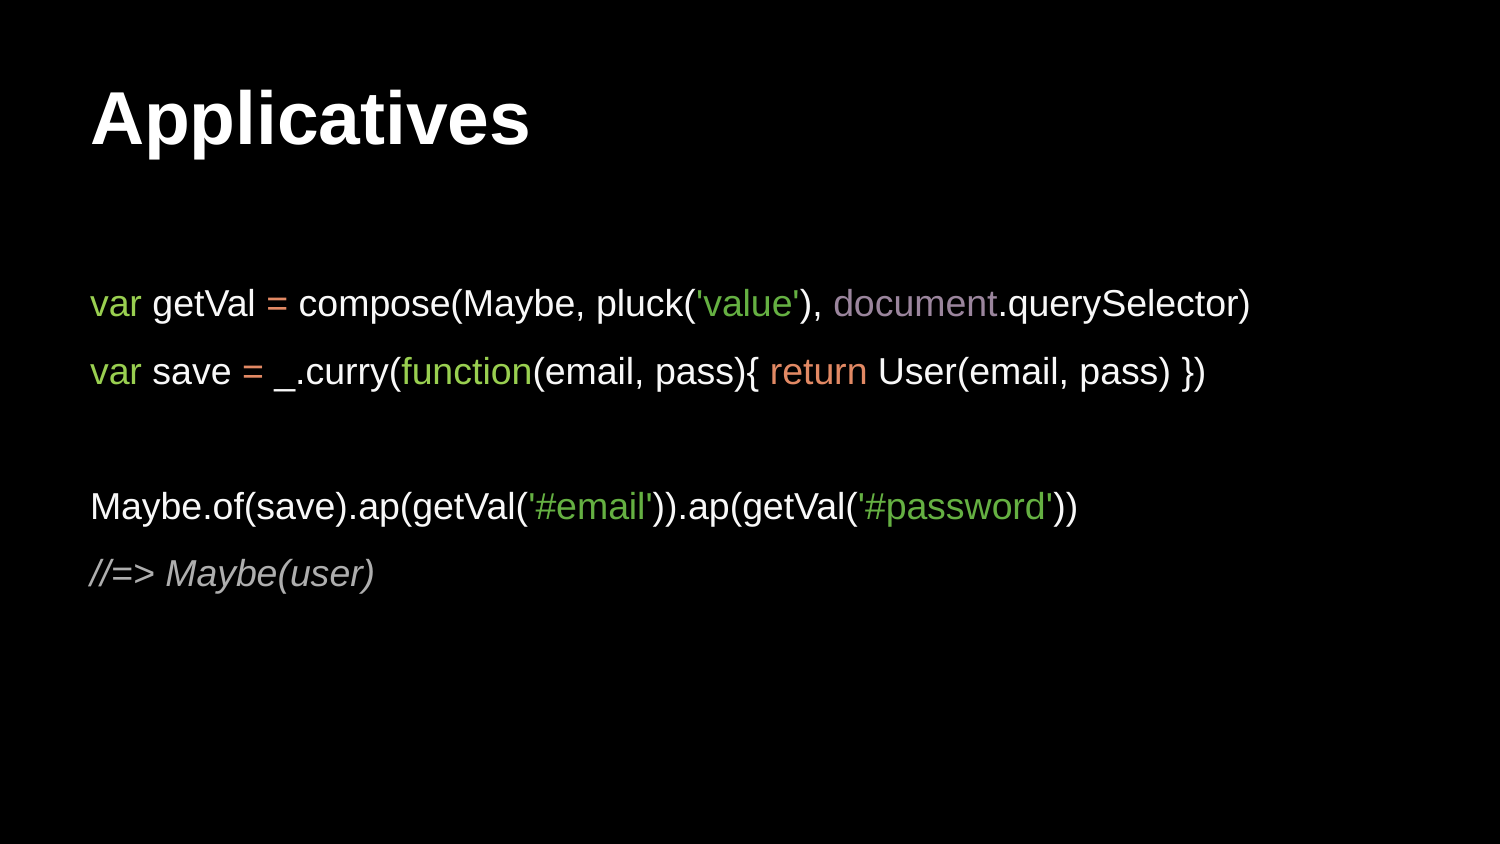

# Applicatives
var getVal = compose(Maybe, pluck('value'), document.querySelector)
var save = _.curry(function(email, pass){ return User(email, pass) })
Maybe.of(save).ap(getVal('#email')).ap(getVal('#password'))
//=> Maybe(user)